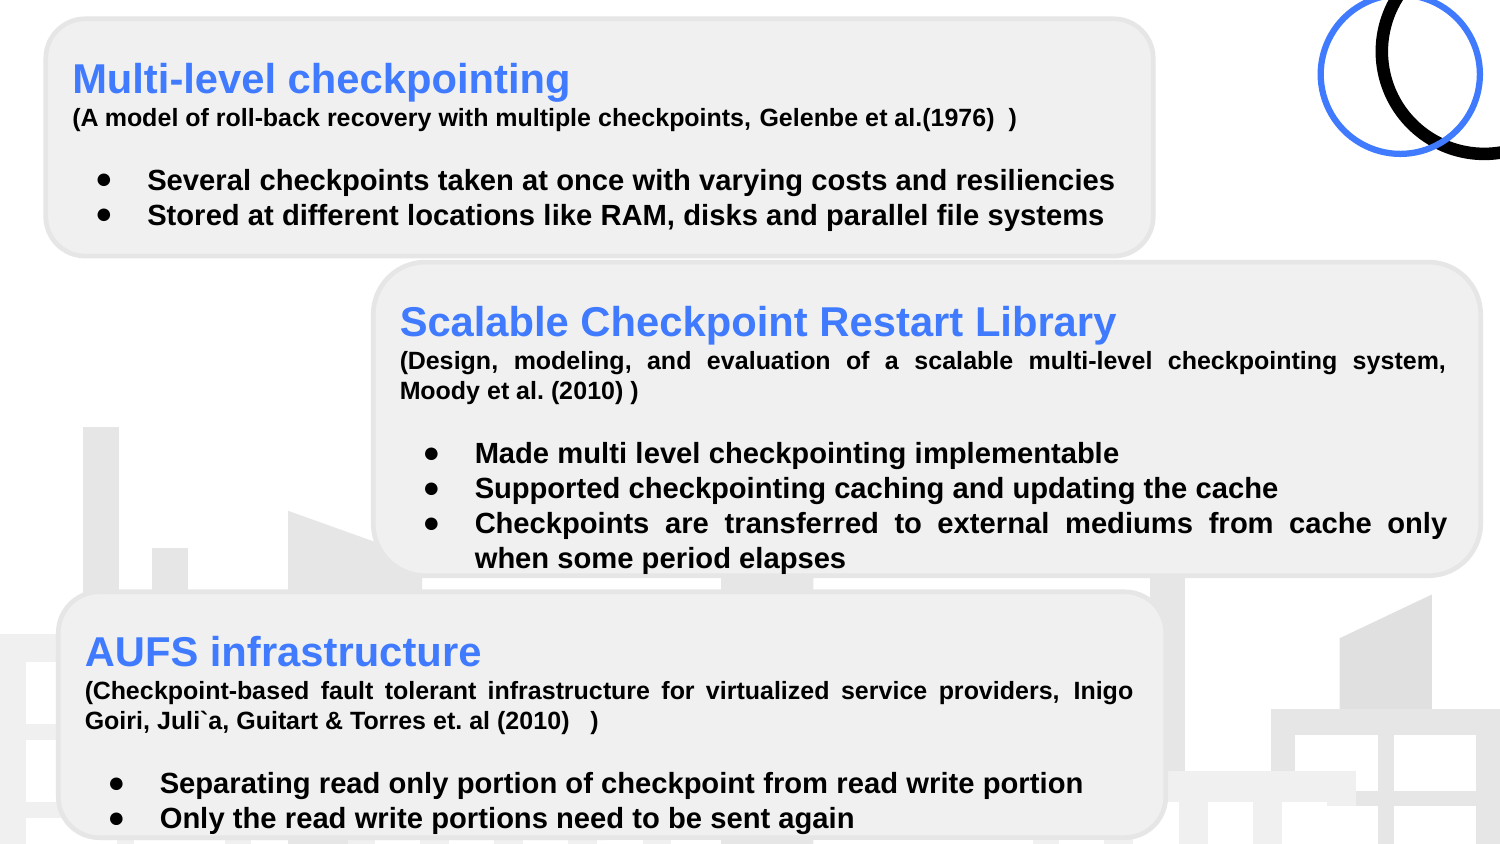

Multi-level checkpointing
(A model of roll-back recovery with multiple checkpoints, Gelenbe et al.(1976)  )

Several checkpoints taken at once with varying costs and resiliencies
Stored at different locations like RAM, disks and parallel file systems

Scalable Checkpoint Restart Library
(Design, modeling, and evaluation of a scalable multi-level checkpointing system, Moody et al. (2010) )

Made multi level checkpointing implementable
Supported checkpointing caching and updating the cache
Checkpoints are transferred to external mediums from cache only when some period elapses

AUFS infrastructure
(Checkpoint-based fault tolerant infrastructure for virtualized service providers, Inigo Goiri, Juli`a, Guitart & Torres et. al (2010)   )

Separating read only portion of checkpoint from read write portion
Only the read write portions need to be sent again